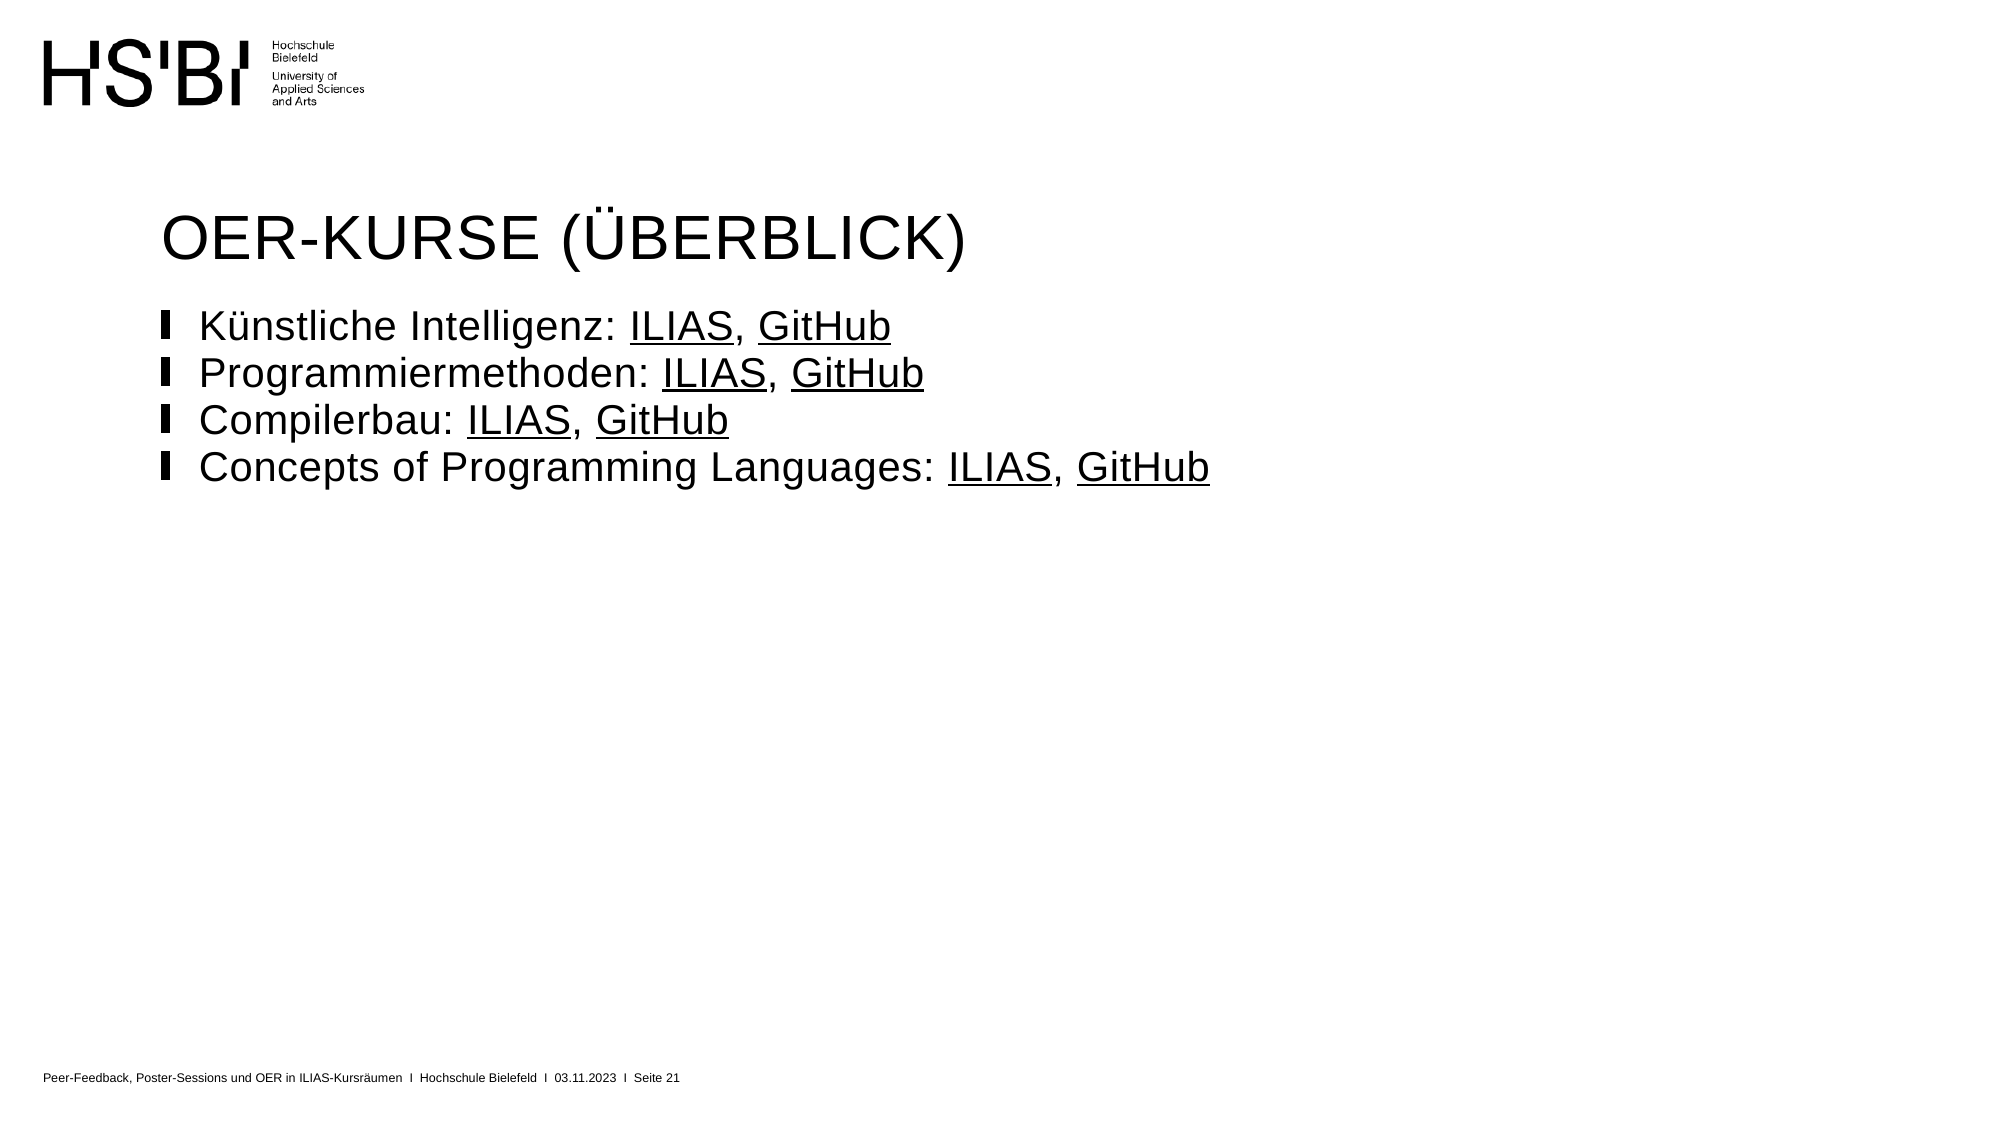

# OER-Kurse (Überblick)
Künstliche Intelligenz: ILIAS, GitHub
Programmiermethoden: ILIAS, GitHub
Compilerbau: ILIAS, GitHub
Concepts of Programming Languages: ILIAS, GitHub